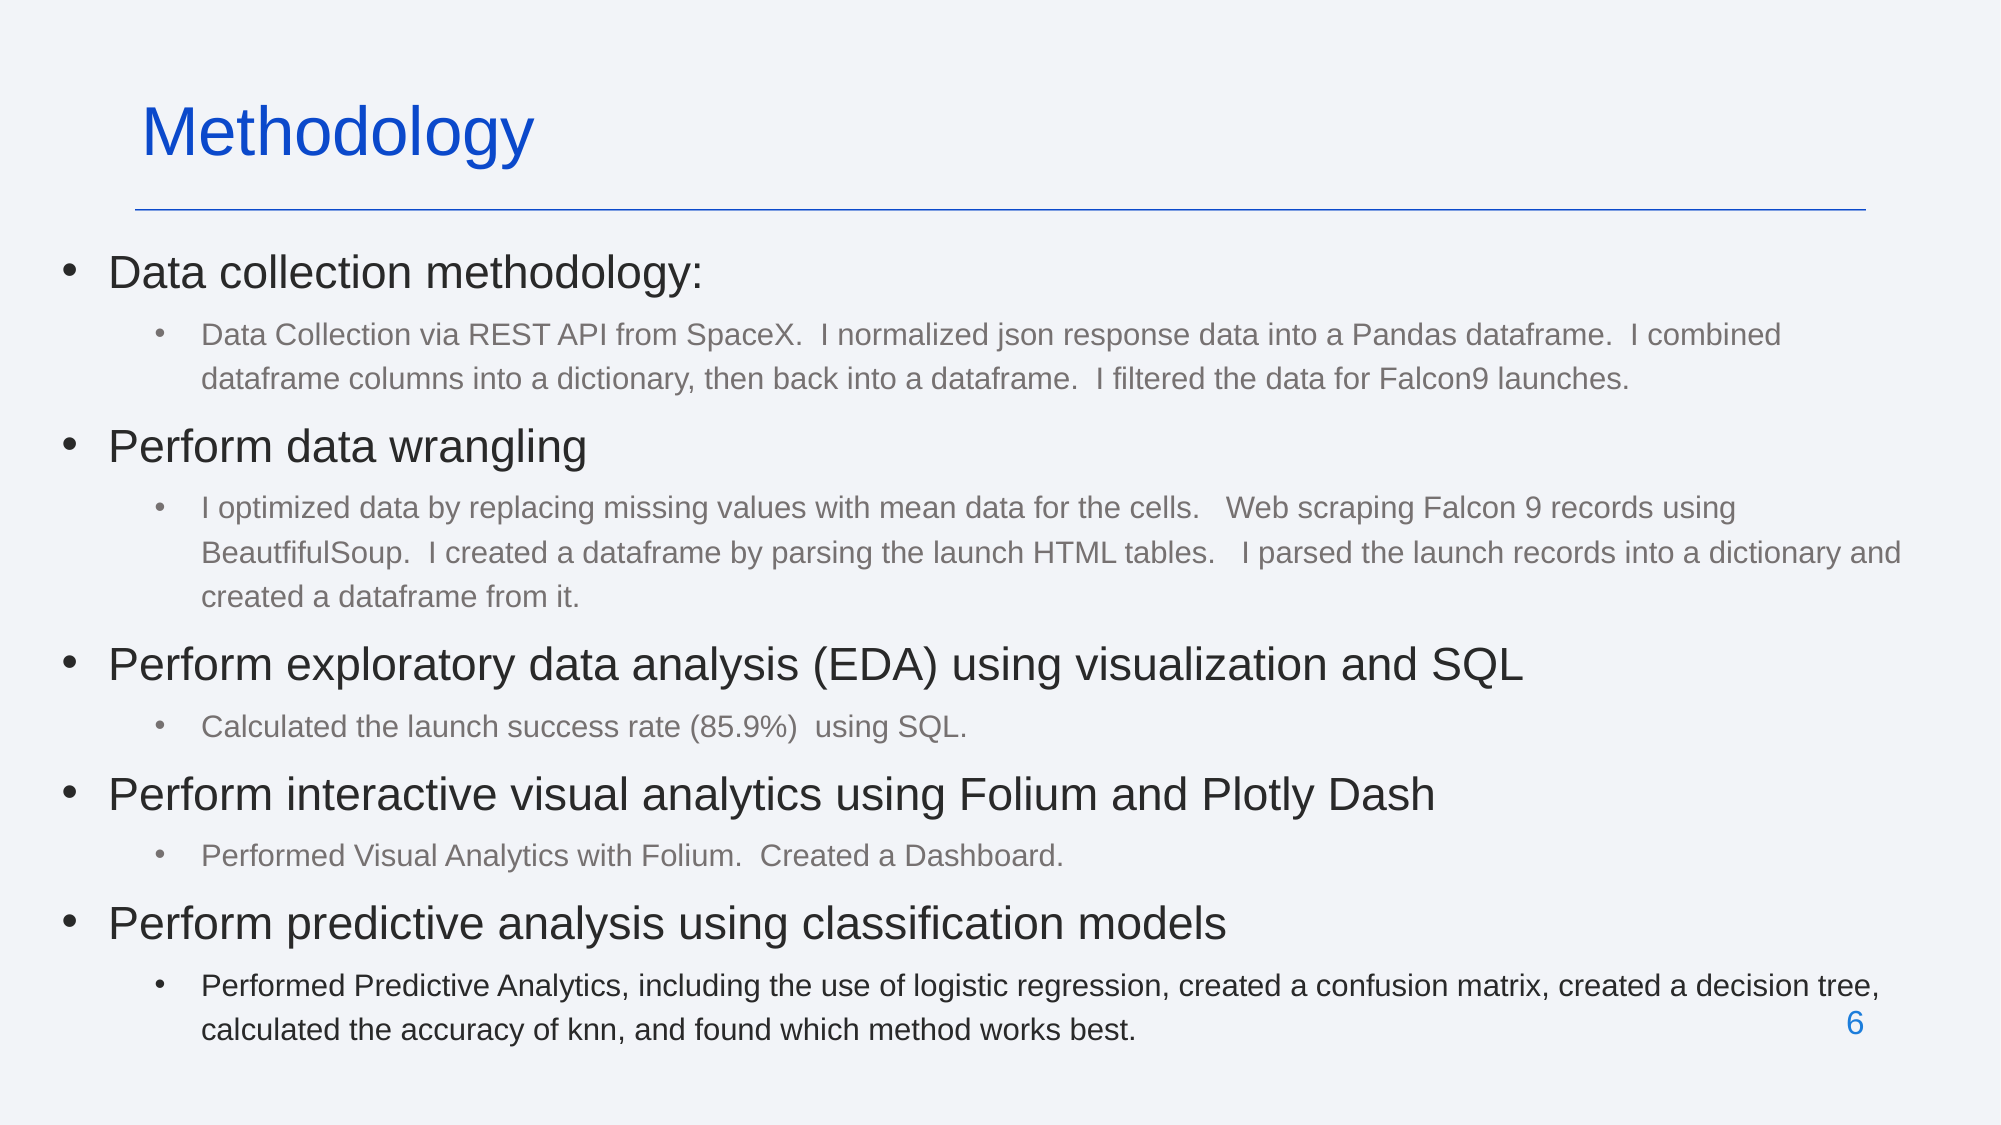

Methodology
Data collection methodology:
Data Collection via REST API from SpaceX.  I normalized json response data into a Pandas dataframe.  I combined dataframe columns into a dictionary, then back into a dataframe.  I filtered the data for Falcon9 launches.
Perform data wrangling
I optimized data by replacing missing values with mean data for the cells.   Web scraping Falcon 9 records using BeautfifulSoup.  I created a dataframe by parsing the launch HTML tables.   I parsed the launch records into a dictionary and created a dataframe from it.
Perform exploratory data analysis (EDA) using visualization and SQL
Calculated the launch success rate (85.9%)  using SQL.
Perform interactive visual analytics using Folium and Plotly Dash
Performed Visual Analytics with Folium.  Created a Dashboard.
Perform predictive analysis using classification models
Performed Predictive Analytics, including the use of logistic regression, created a confusion matrix, created a decision tree,  calculated the accuracy of knn, and found which method works best.

6